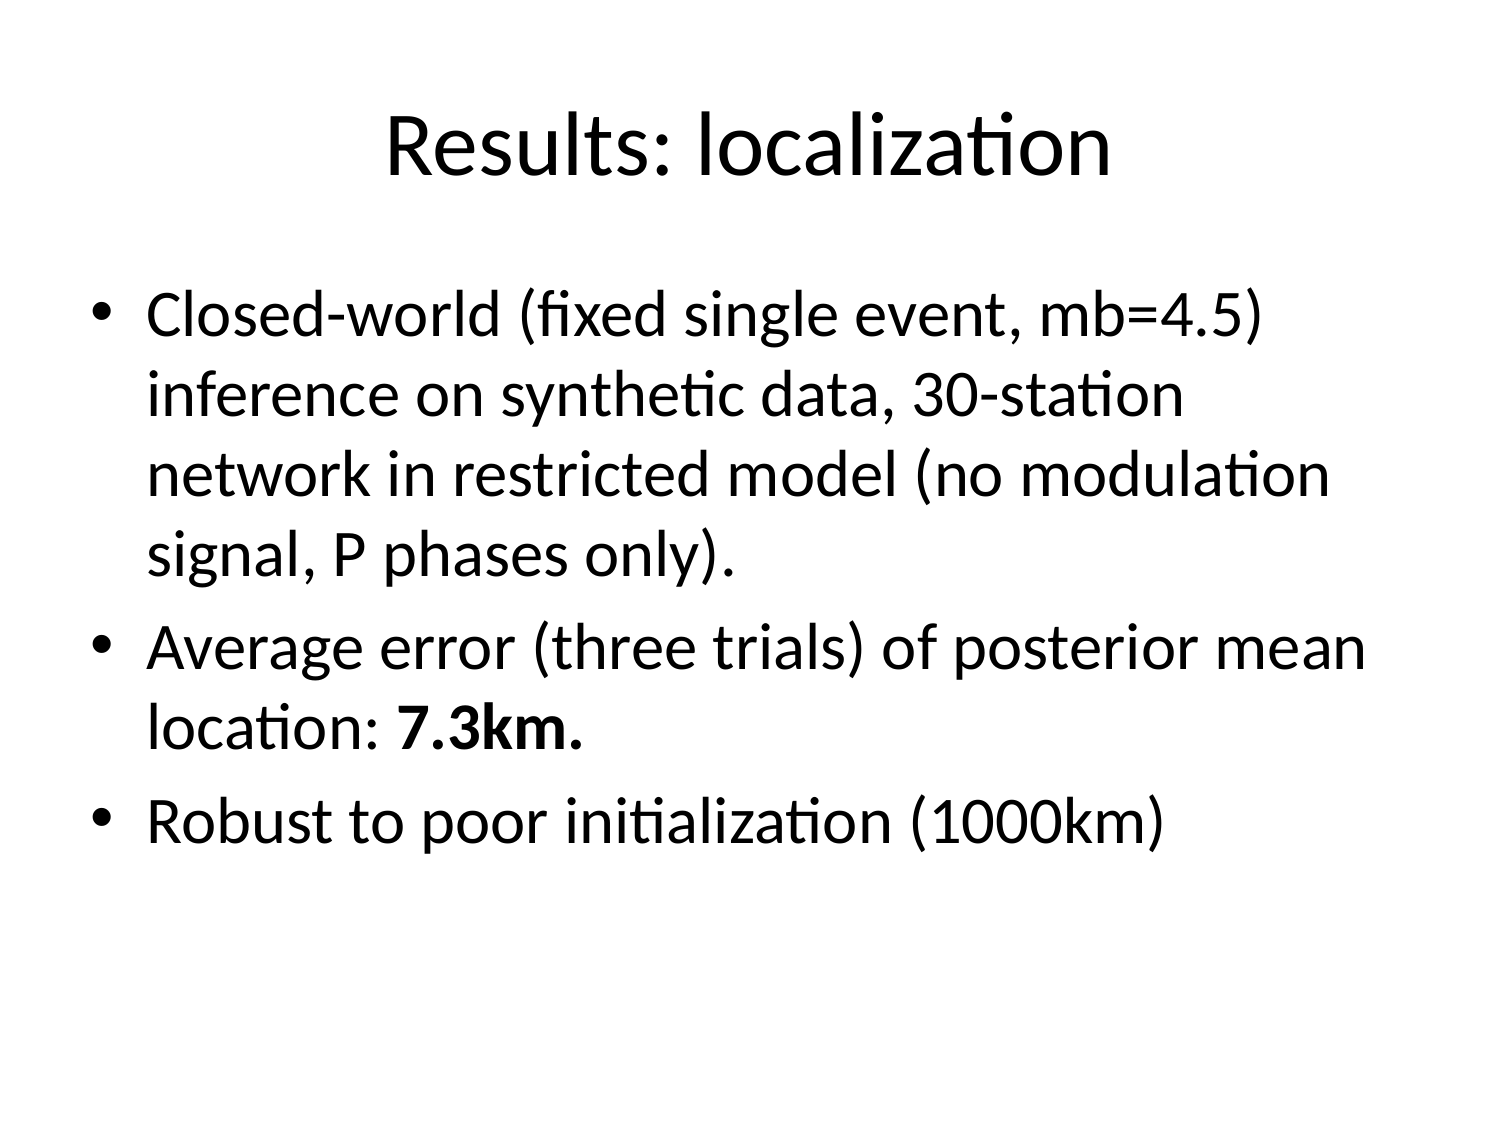

# Results: localization
Closed-world (fixed single event, mb=4.5) inference on synthetic data, 30-station network in restricted model (no modulation signal, P phases only).
Average error (three trials) of posterior mean location: 7.3km.
Robust to poor initialization (1000km)